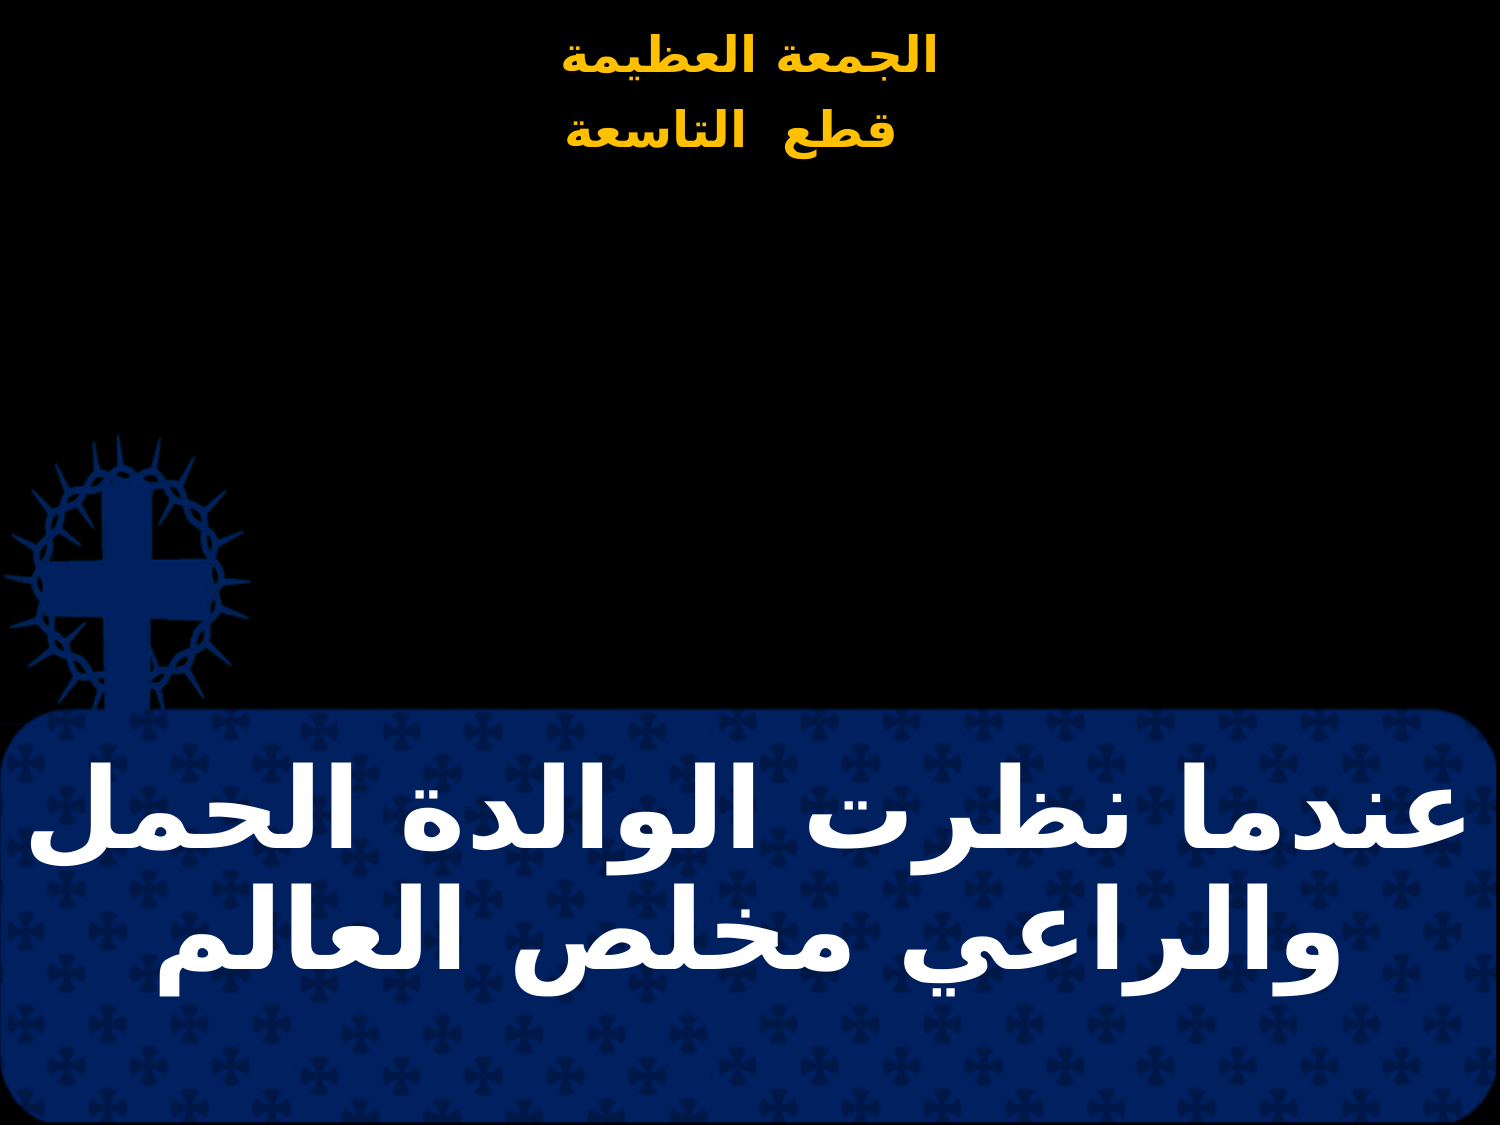

# عندما نظرت الوالدة الحمل والراعي مخلص العالم